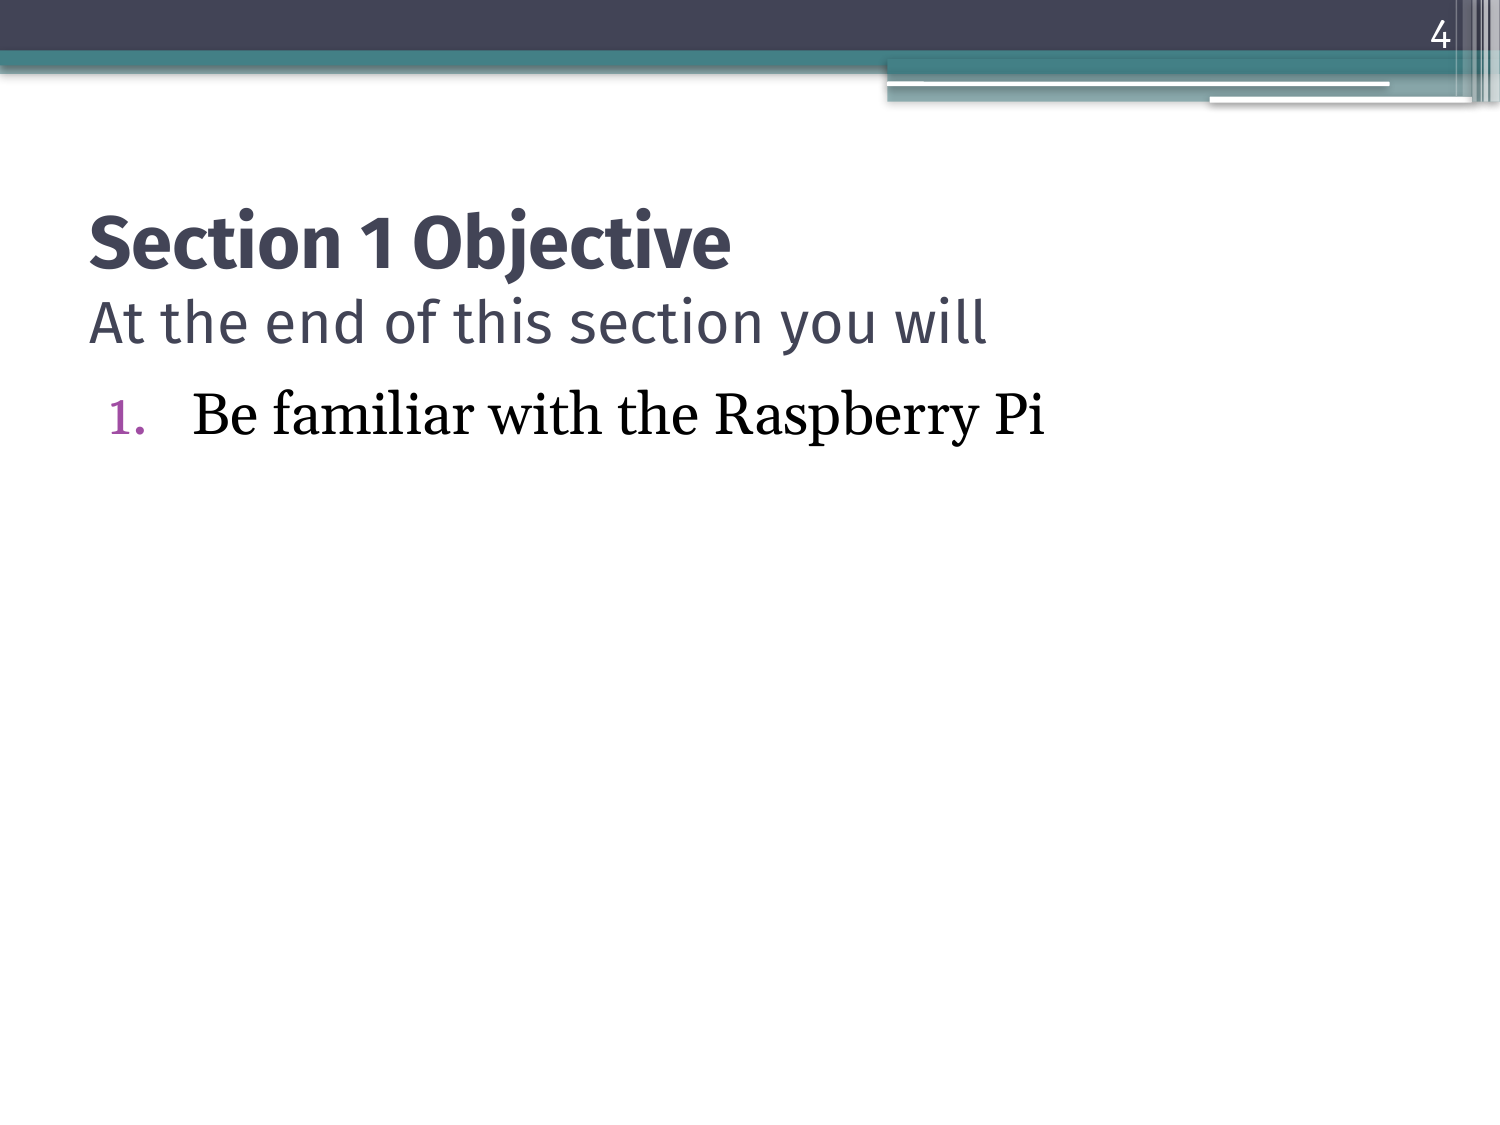

4
# Section 1 Objective At the end of this section you will
Be familiar with the Raspberry Pi